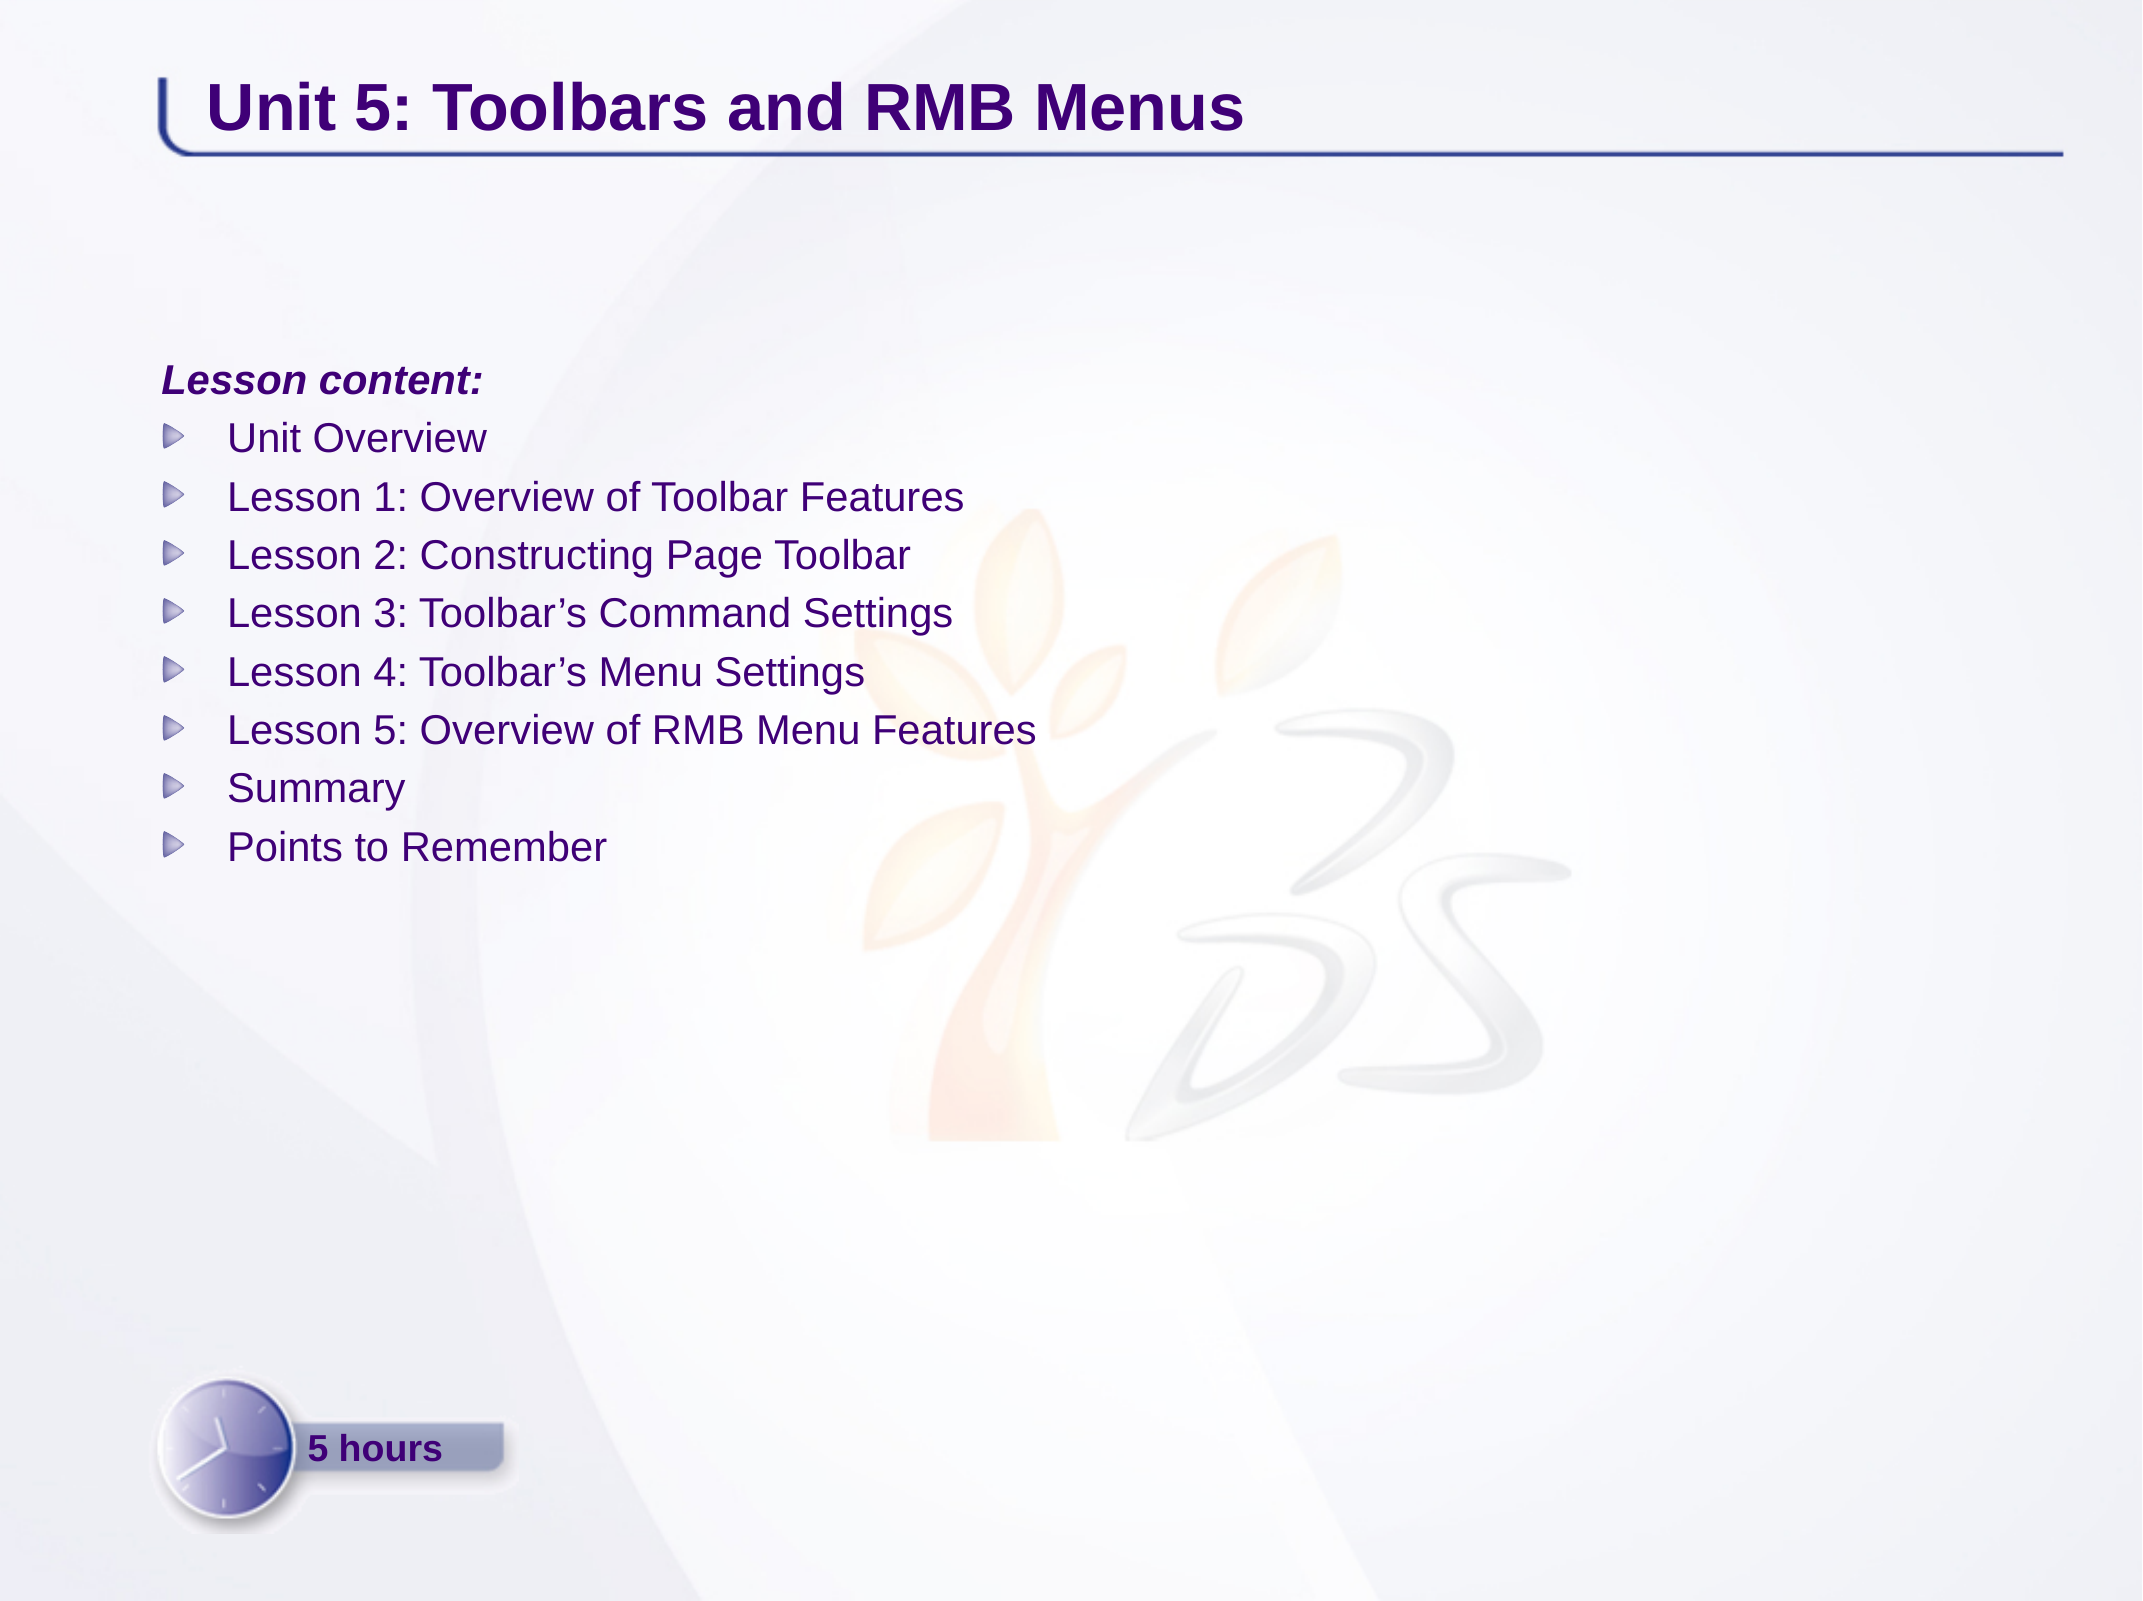

# Unit 5: Toolbars and RMB Menus

Lesson content:
Unit Overview
Lesson 1: Overview of Toolbar Features
Lesson 2: Constructing Page Toolbar
Lesson 3: Toolbar’s Command Settings
Lesson 4: Toolbar’s Menu Settings
Lesson 5: Overview of RMB Menu Features
Summary
Points to Remember
5 hours